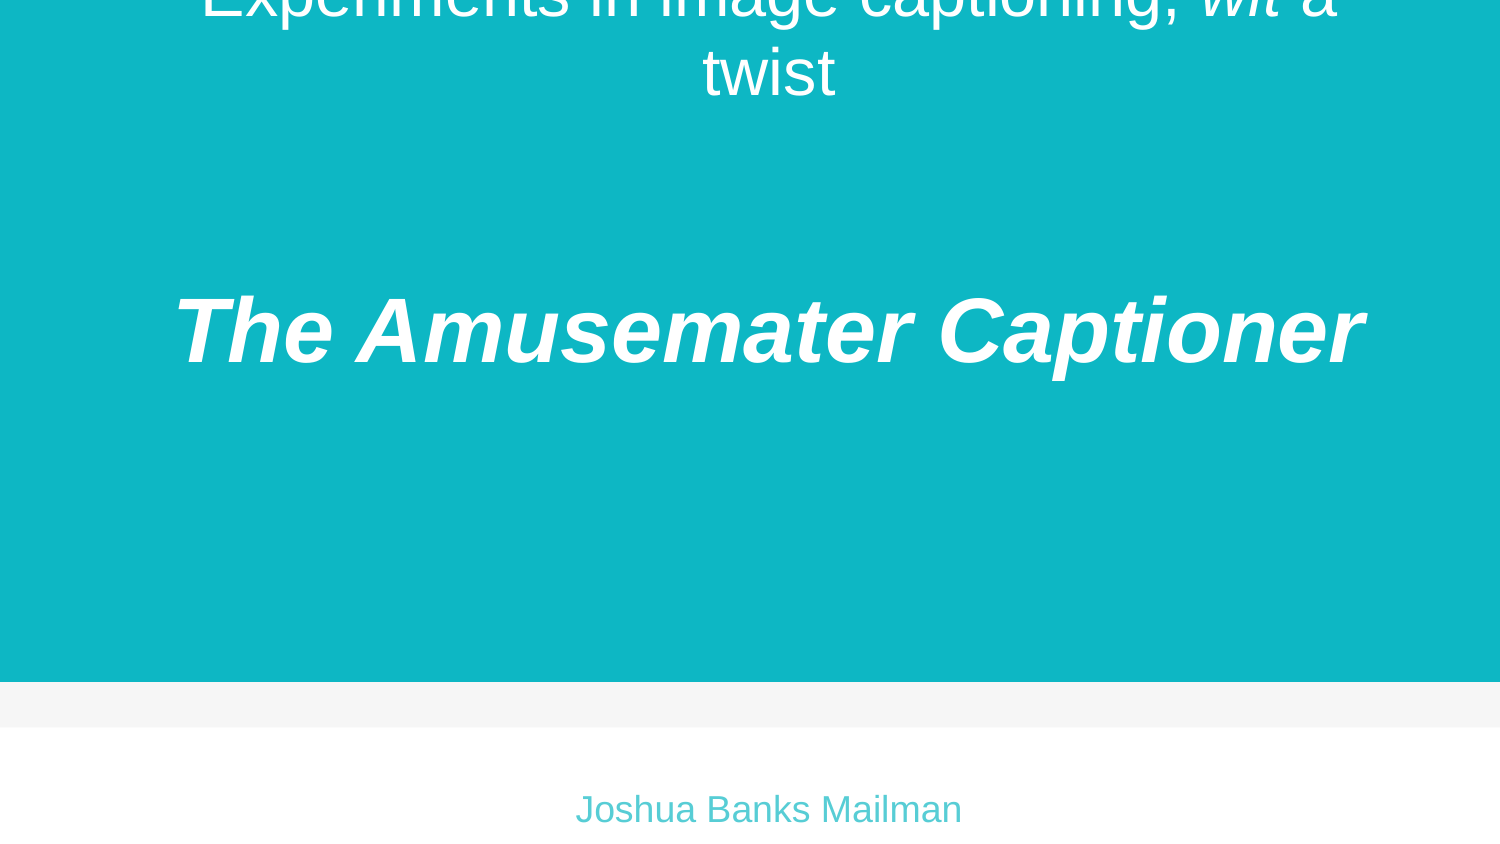

# Experiments in image captioning, wit a twist
The Amusemater Captioner
Joshua Banks Mailman